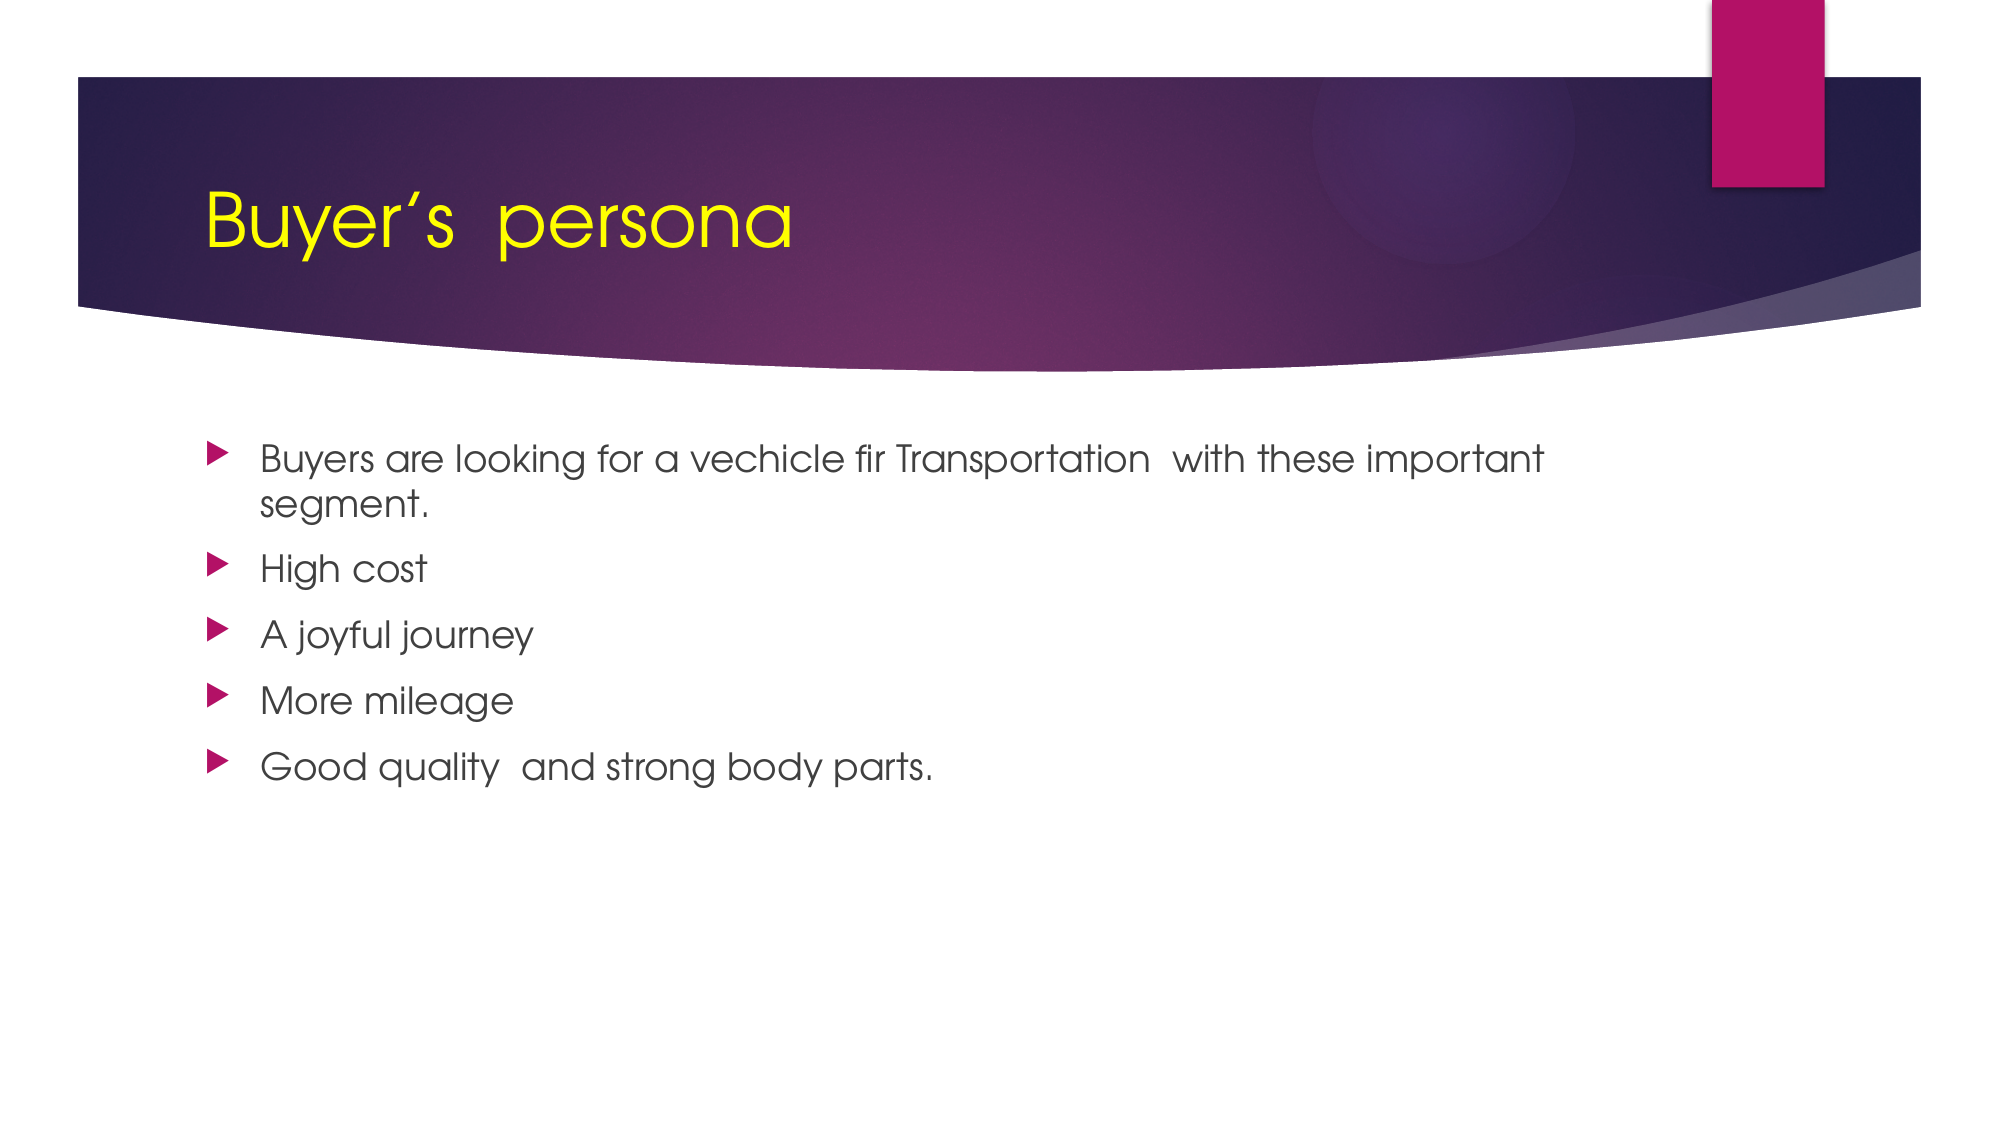

# Buyer’s  persona
Buyers are looking for a vechicle fir Transportation  with these important  segment.
High cost
A joyful journey
More mileage
Good quality  and strong body parts.